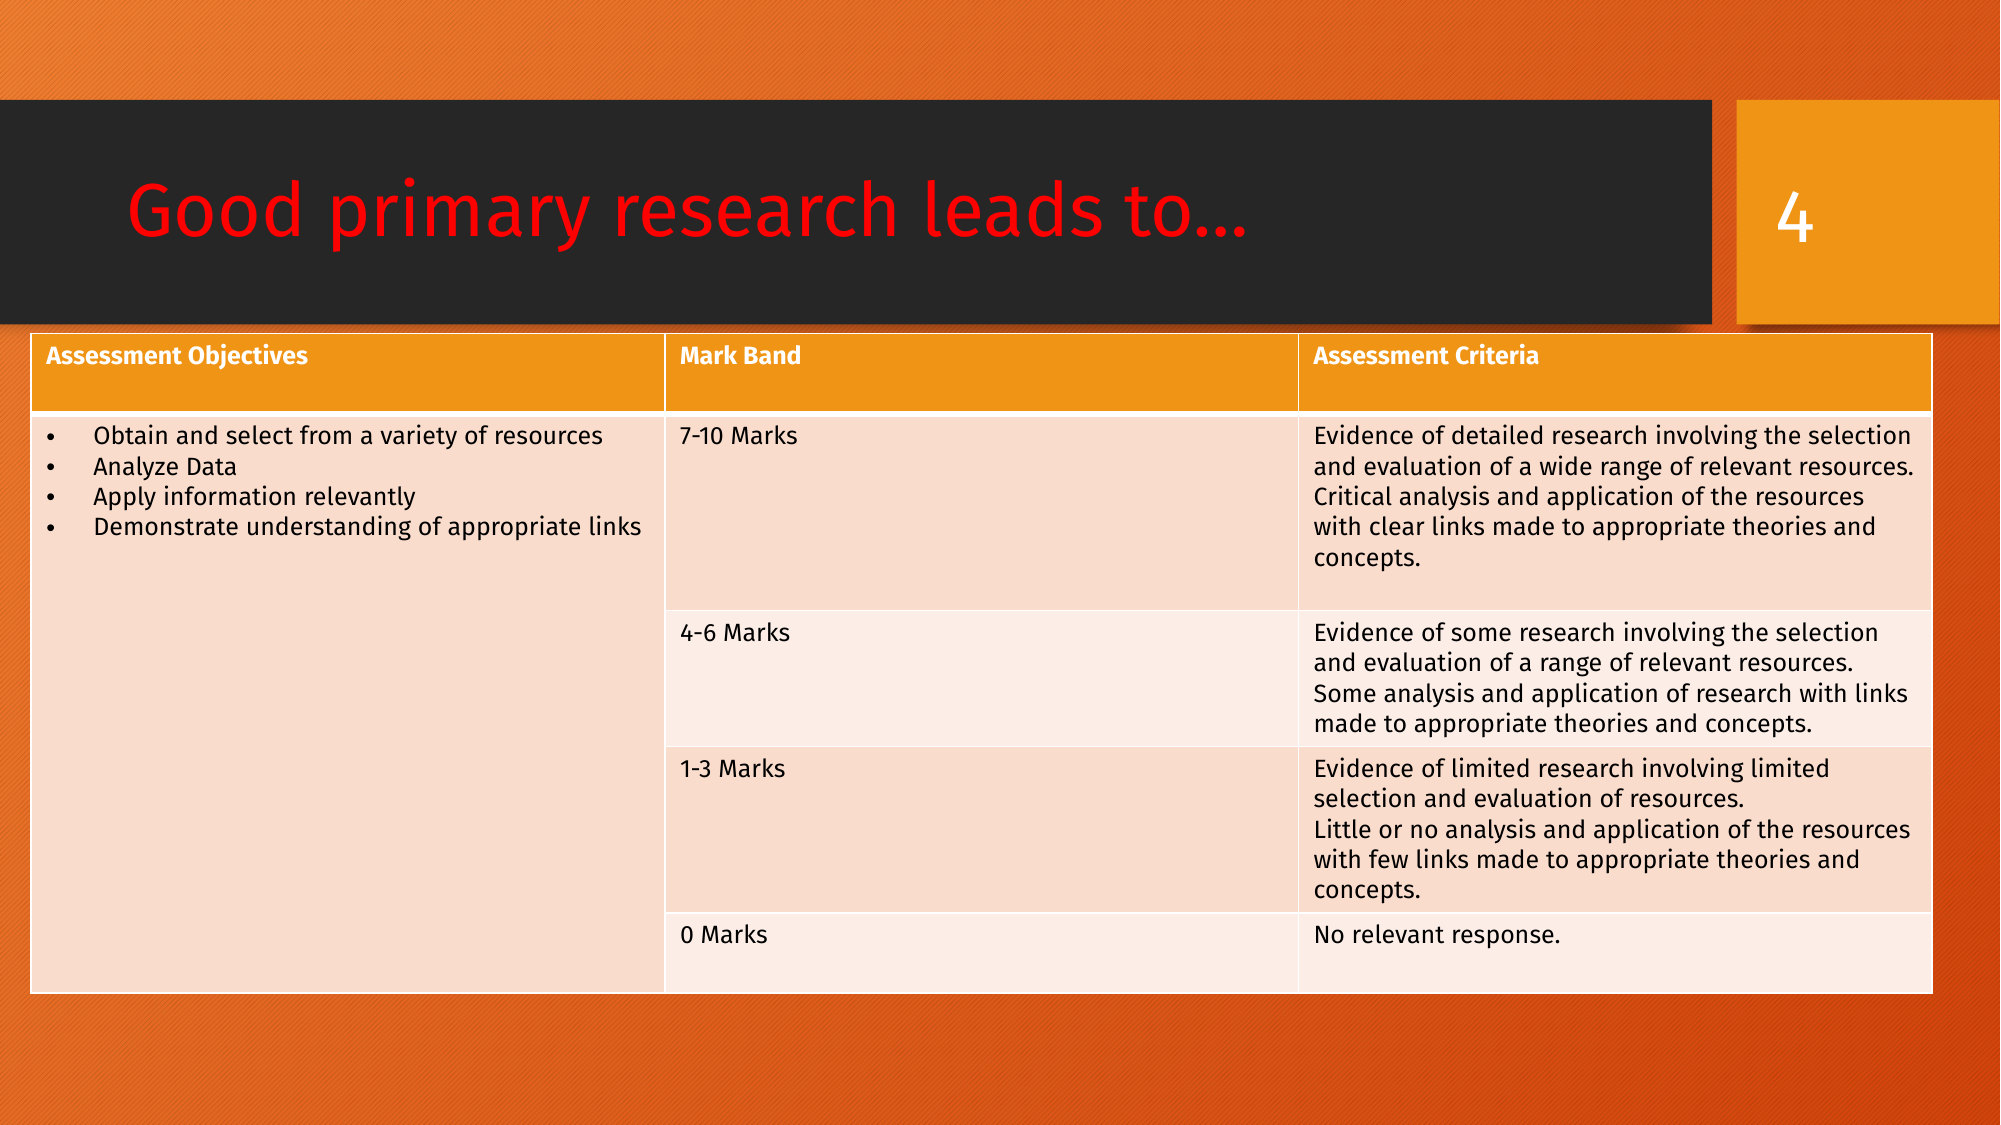

4
# Good primary research leads to…
| Assessment Objectives | Mark Band | Assessment Criteria |
| --- | --- | --- |
| Obtain and select from a variety of resources Analyze Data Apply information relevantly Demonstrate understanding of appropriate links | 7-10 Marks | Evidence of detailed research involving the selection and evaluation of a wide range of relevant resources. Critical analysis and application of the resources with clear links made to appropriate theories and concepts. |
|  | 4-6 Marks | Evidence of some research involving the selection and evaluation of a range of relevant resources. Some analysis and application of research with links made to appropriate theories and concepts. |
|  | 1-3 Marks | Evidence of limited research involving limited selection and evaluation of resources. Little or no analysis and application of the resources with few links made to appropriate theories and concepts. |
|  | 0 Marks | No relevant response. |